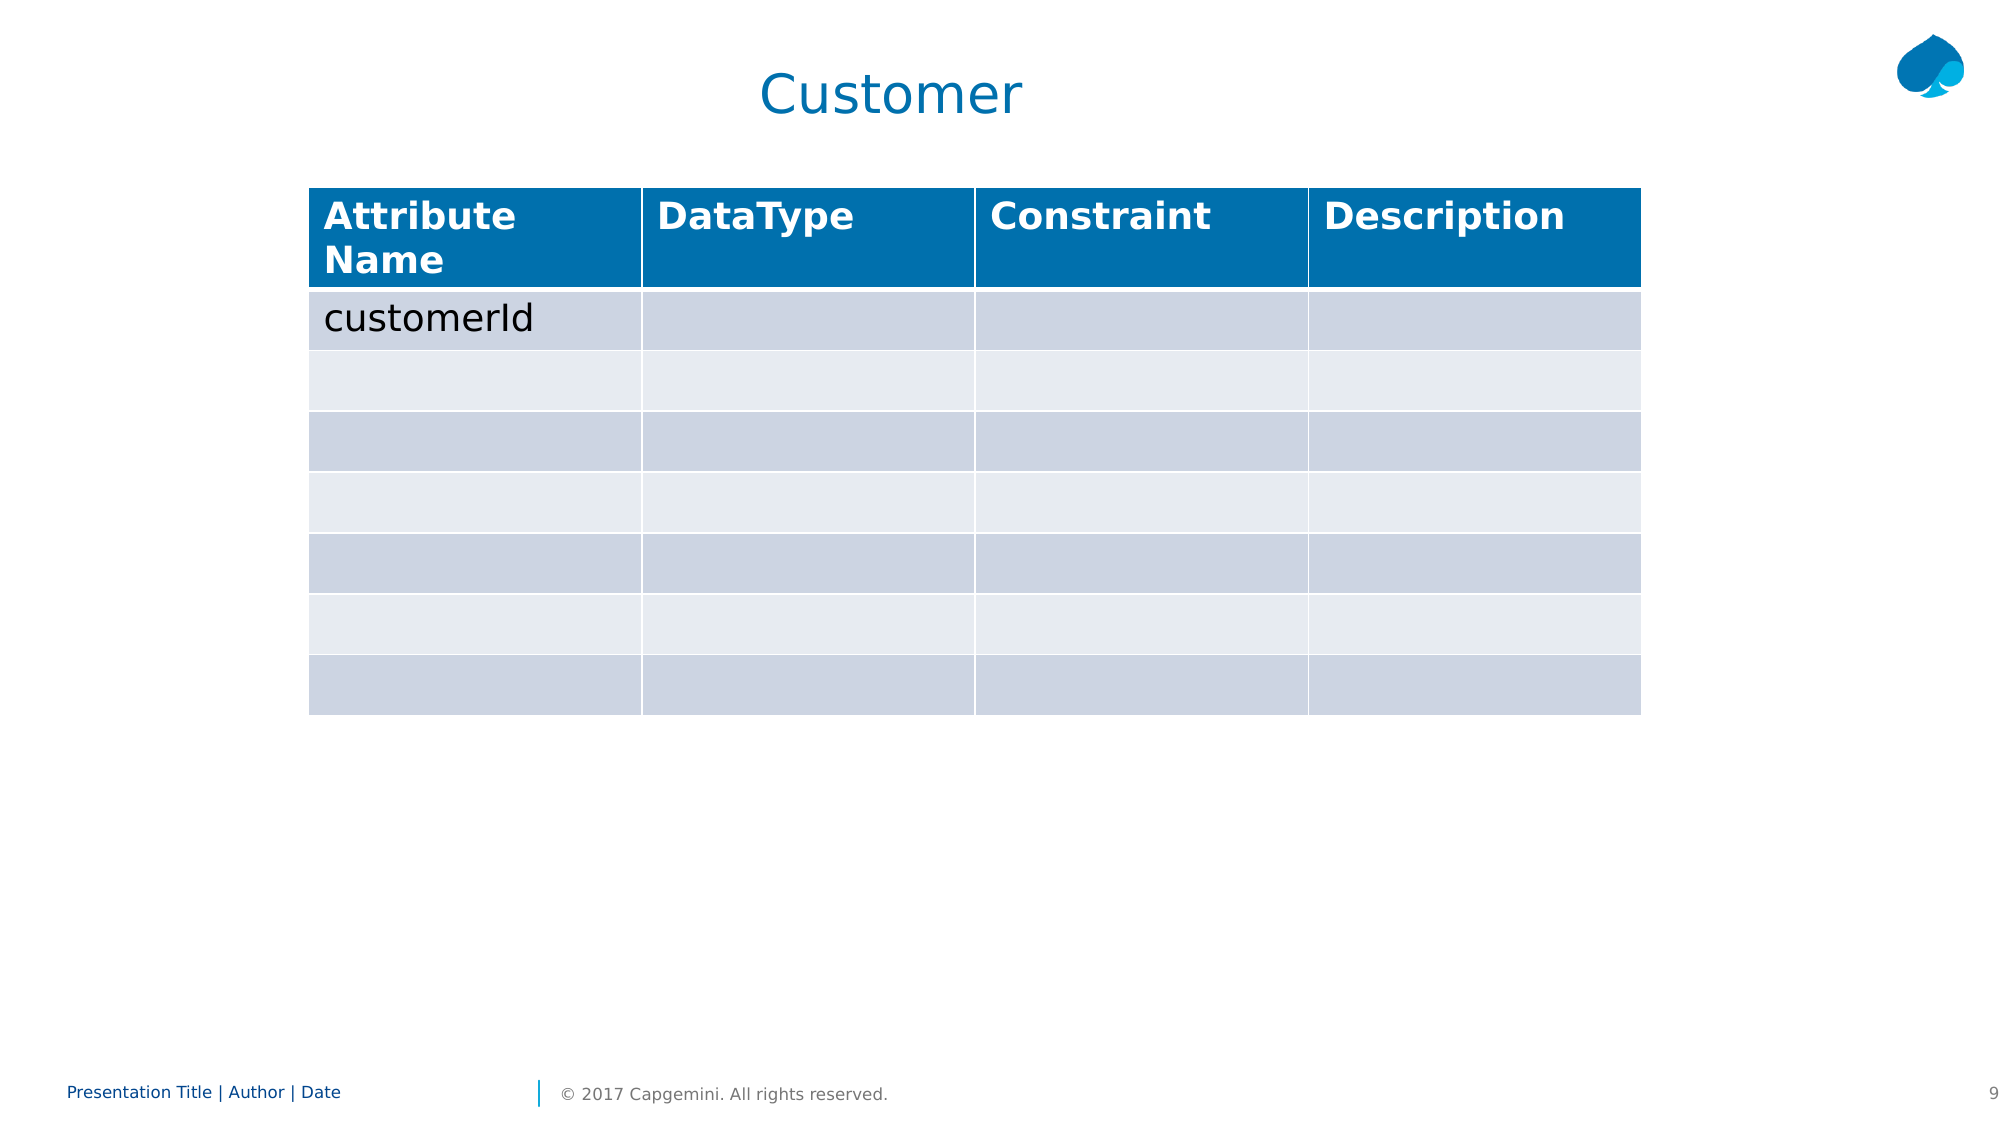

# Customer
| Attribute Name | DataType | Constraint | Description |
| --- | --- | --- | --- |
| customerId |  |  |  |
|  |  |  |  |
|  |  |  |  |
|  |  |  |  |
|  |  |  |  |
|  |  |  |  |
|  |  |  |  |